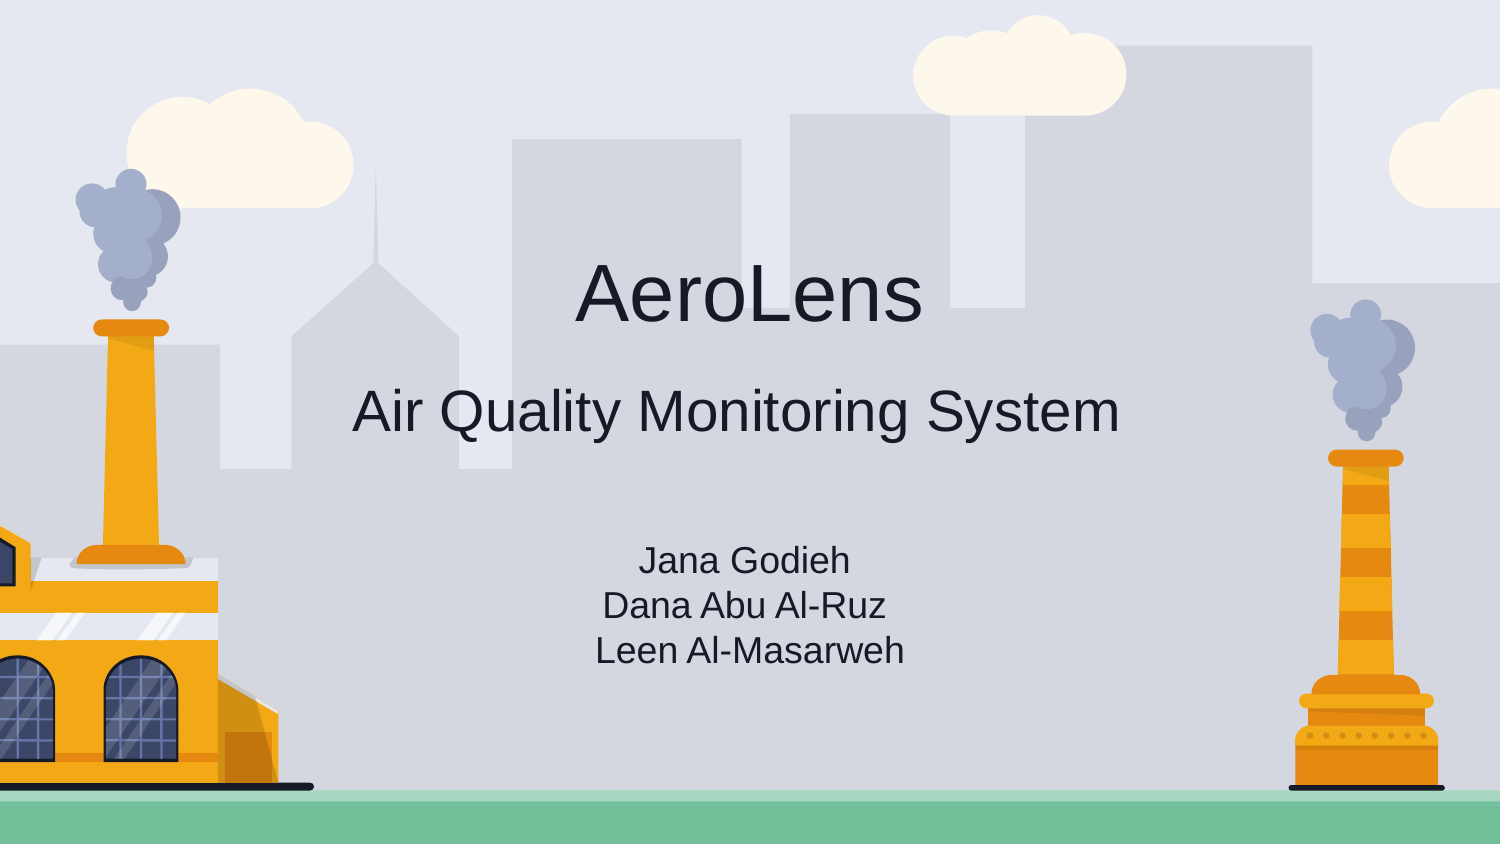

# AeroLens
Air Quality Monitoring System

Jana Godieh
Dana Abu Al-Ruz
Leen Al-Masarweh